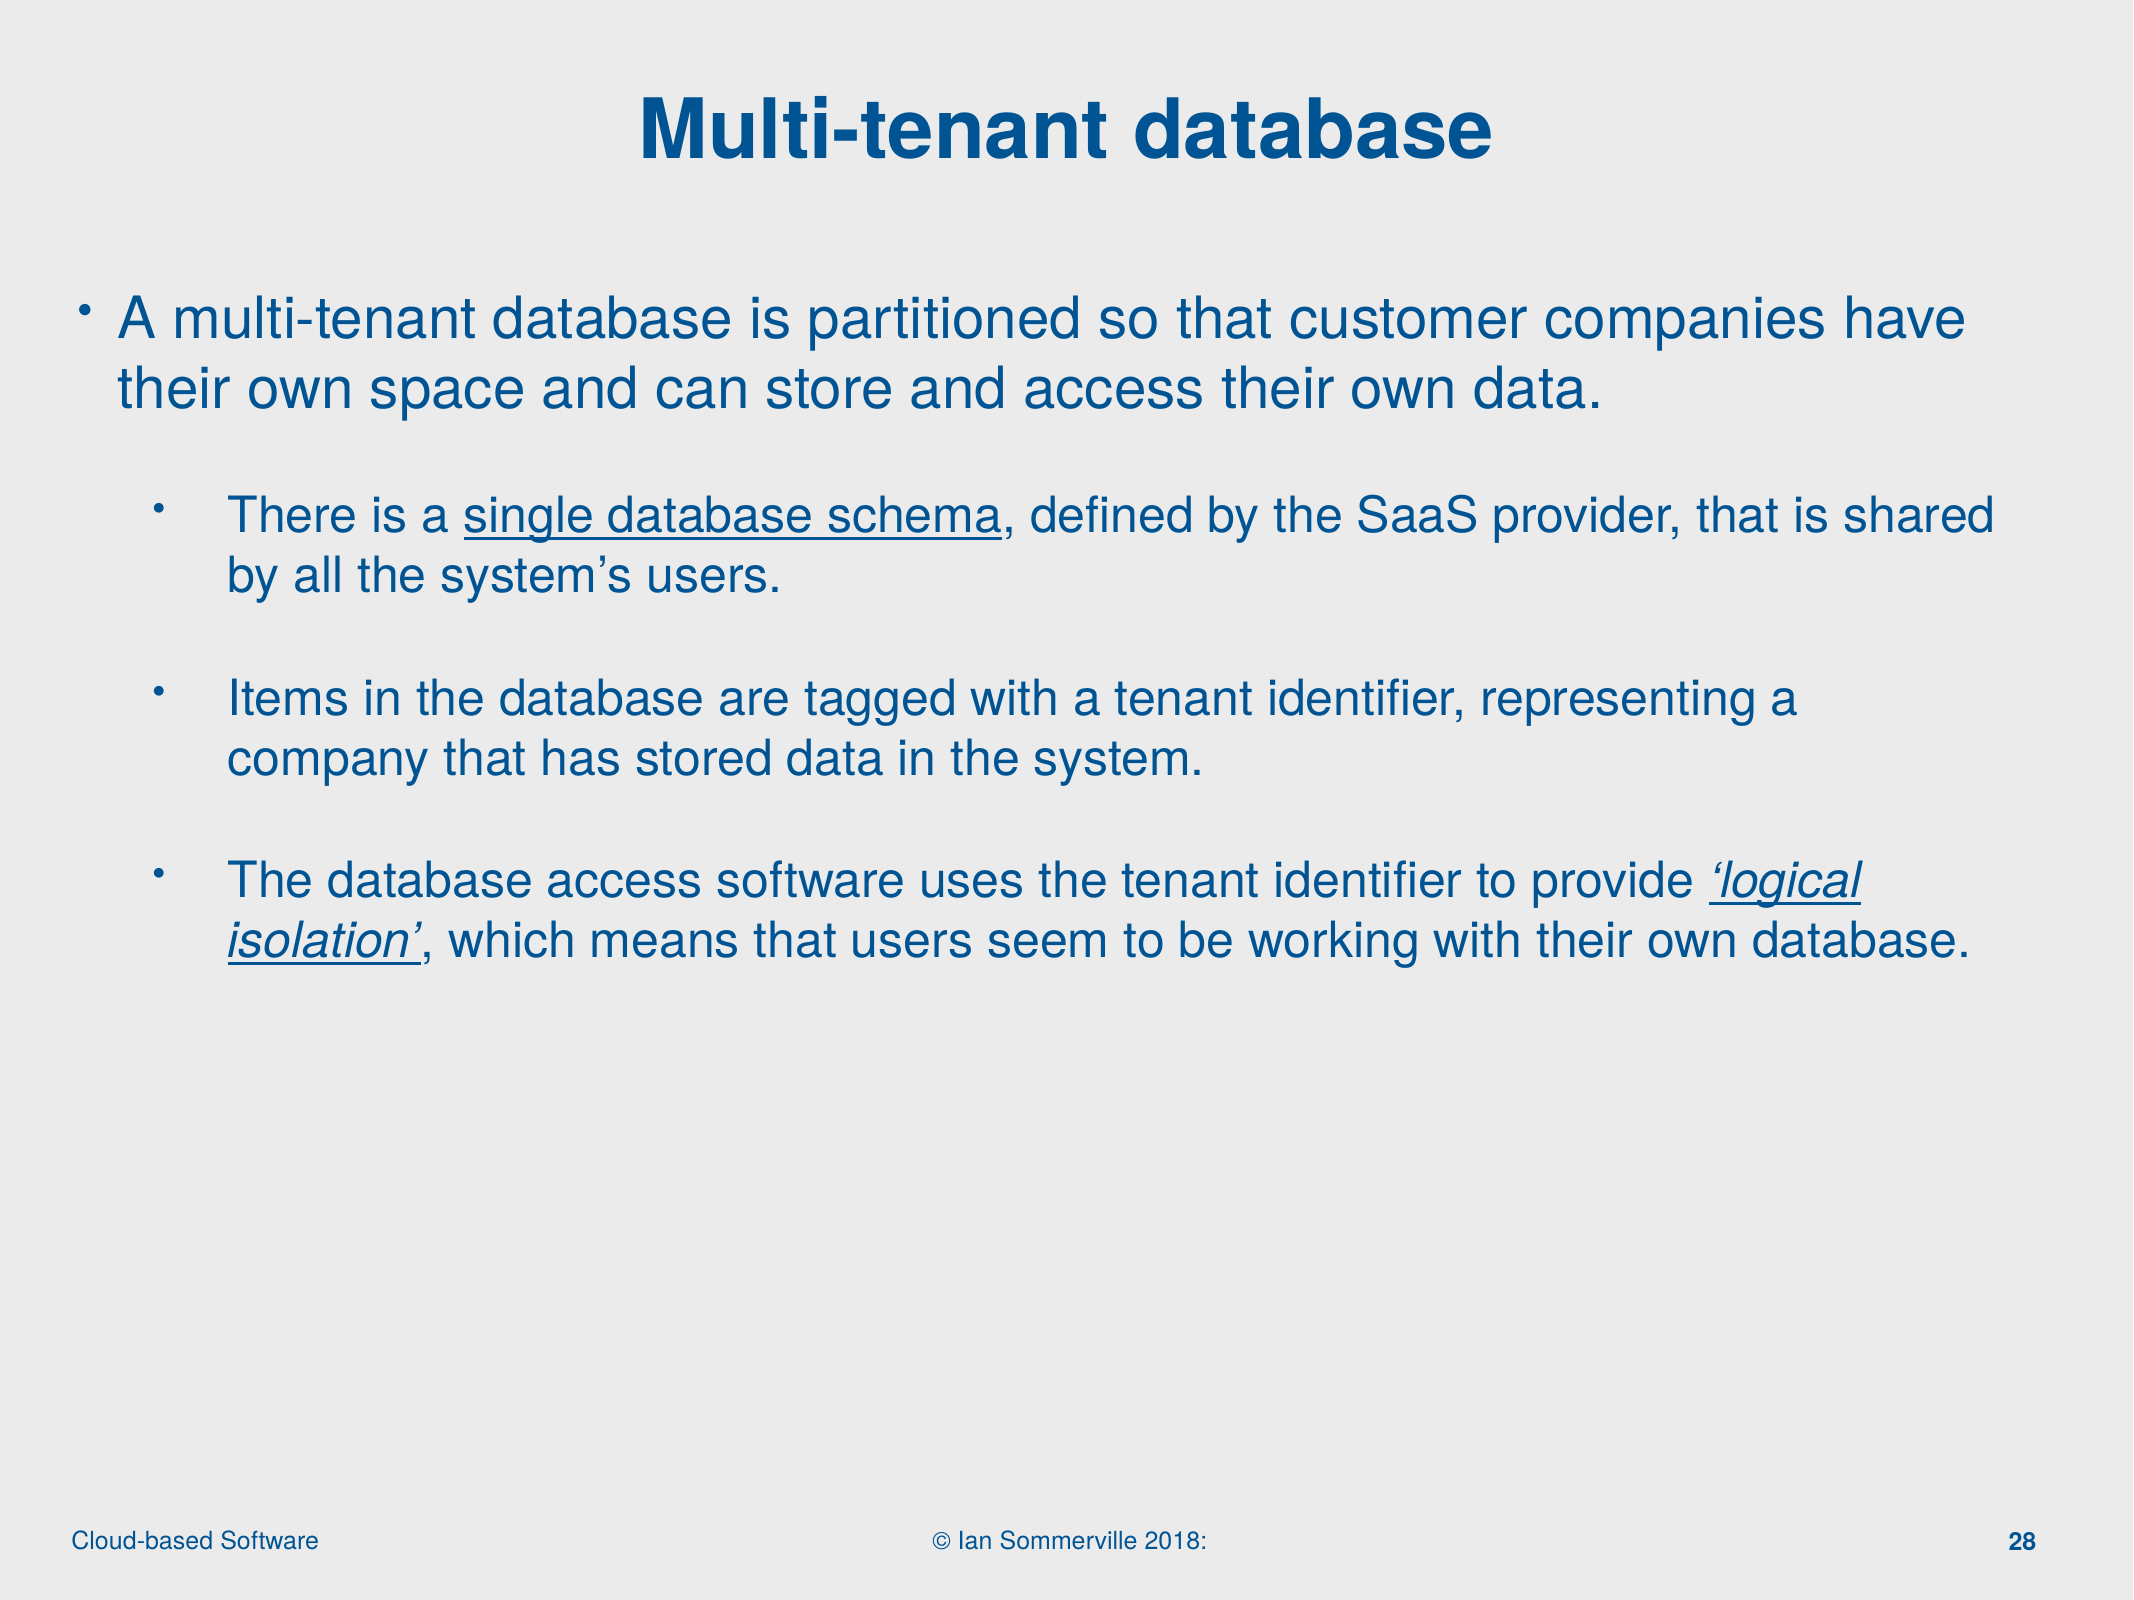

# Multi-tenant database
A multi-tenant database is partitioned so that customer companies have their own space and can store and access their own data.
There is a single database schema, defined by the SaaS provider, that is shared by all the system’s users.
Items in the database are tagged with a tenant identifier, representing a company that has stored data in the system.
The database access software uses the tenant identifier to provide ‘logical isolation’, which means that users seem to be working with their own database.
28